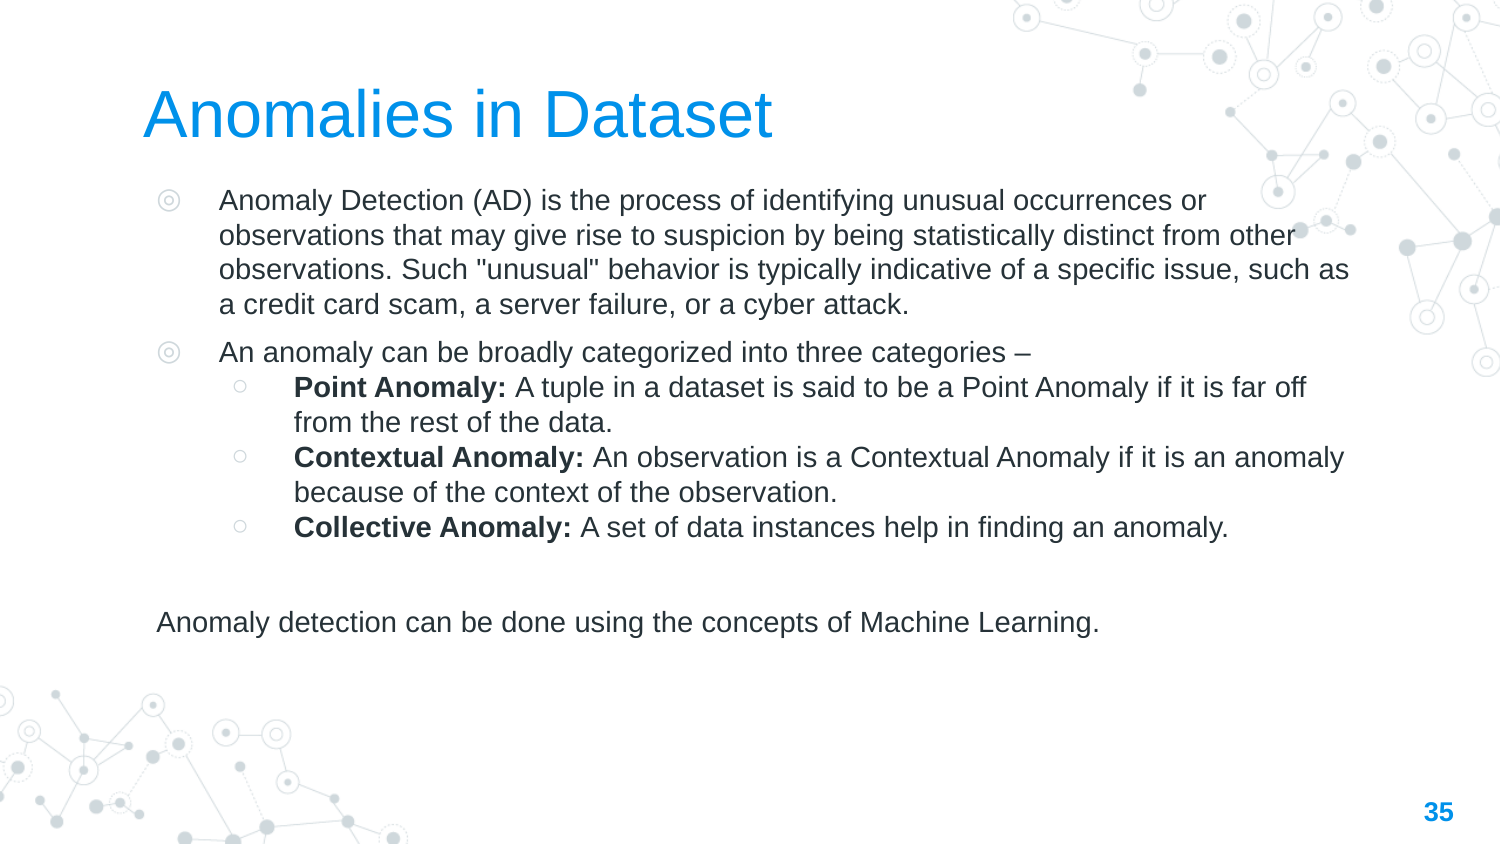

# Anomalies in Dataset
Anomaly Detection (AD) is the process of identifying unusual occurrences or observations that may give rise to suspicion by being statistically distinct from other observations. Such "unusual" behavior is typically indicative of a specific issue, such as a credit card scam, a server failure, or a cyber attack.
An anomaly can be broadly categorized into three categories –
Point Anomaly: A tuple in a dataset is said to be a Point Anomaly if it is far off from the rest of the data.
Contextual Anomaly: An observation is a Contextual Anomaly if it is an anomaly because of the context of the observation.
Collective Anomaly: A set of data instances help in finding an anomaly.

Anomaly detection can be done using the concepts of Machine Learning.
35